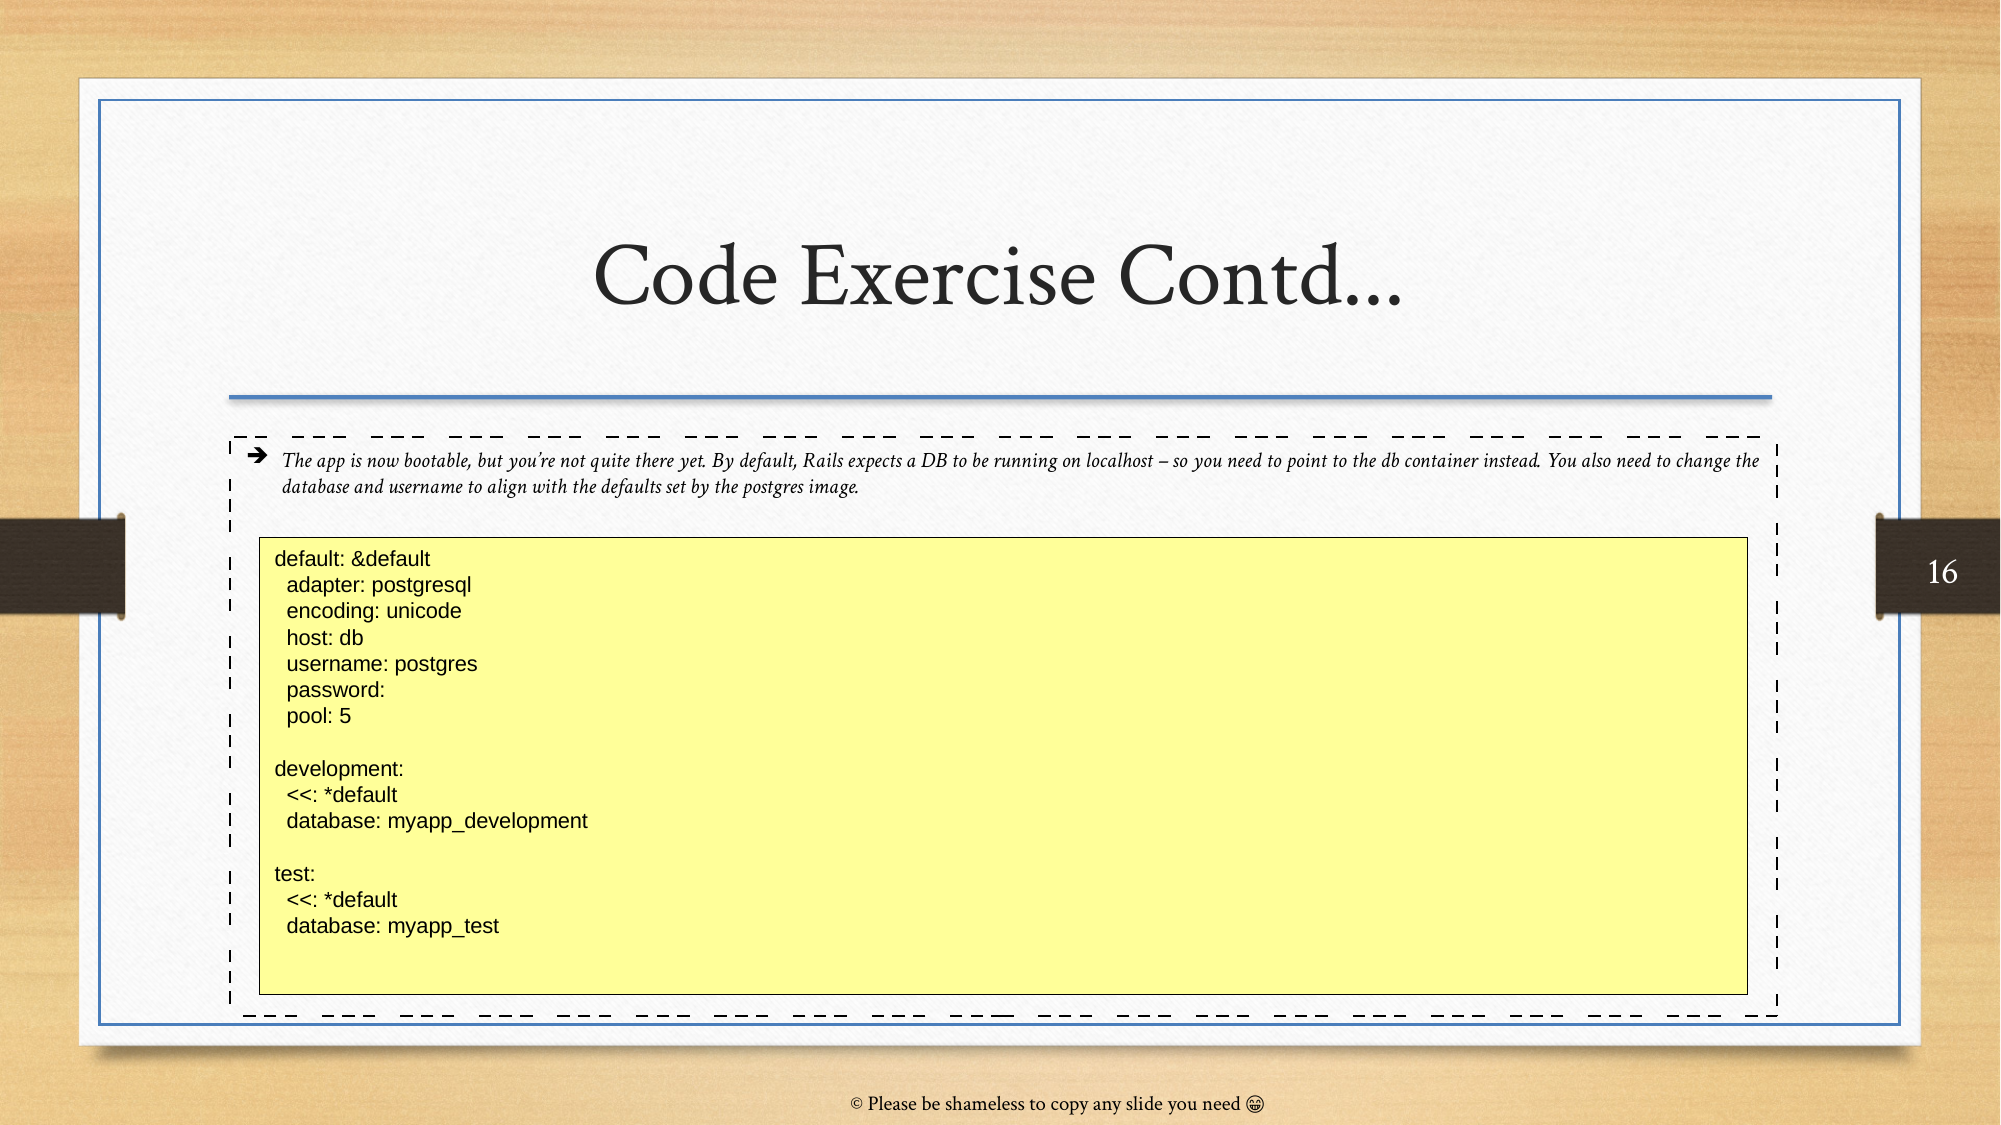

Code Exercise Contd...
The app is now bootable, but you’re not quite there yet. By default, Rails expects a DB to be running on localhost – so you need to point to the db container instead. You also need to change the database and username to align with the defaults set by the postgres image.

default: &default
  adapter: postgresql
  encoding: unicode
  host: db
  username: postgres
  password:
  pool: 5

development:
  <<: *default
  database: myapp_development

test:
  <<: *default
  database: myapp_test
16
© Please be shameless to copy any slide you need 😁